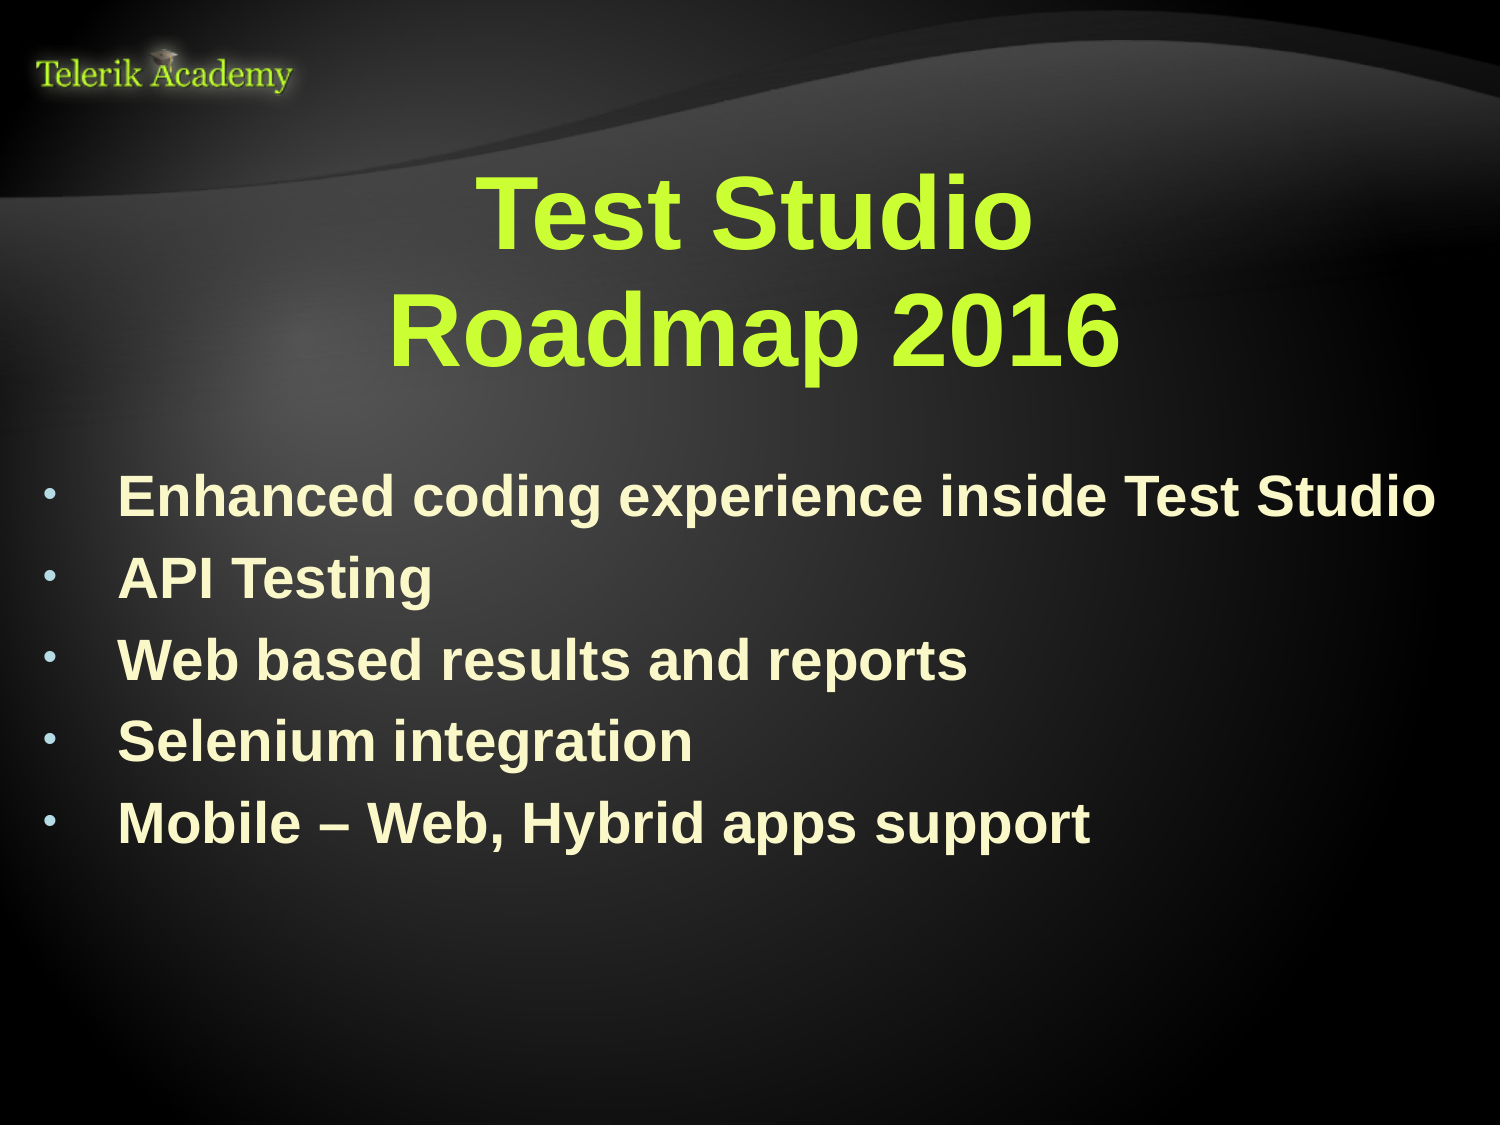

# Test Studio Roadmap 2016
Enhanced coding experience inside Test Studio
API Testing
Web based results and reports
Selenium integration
Mobile – Web, Hybrid apps support